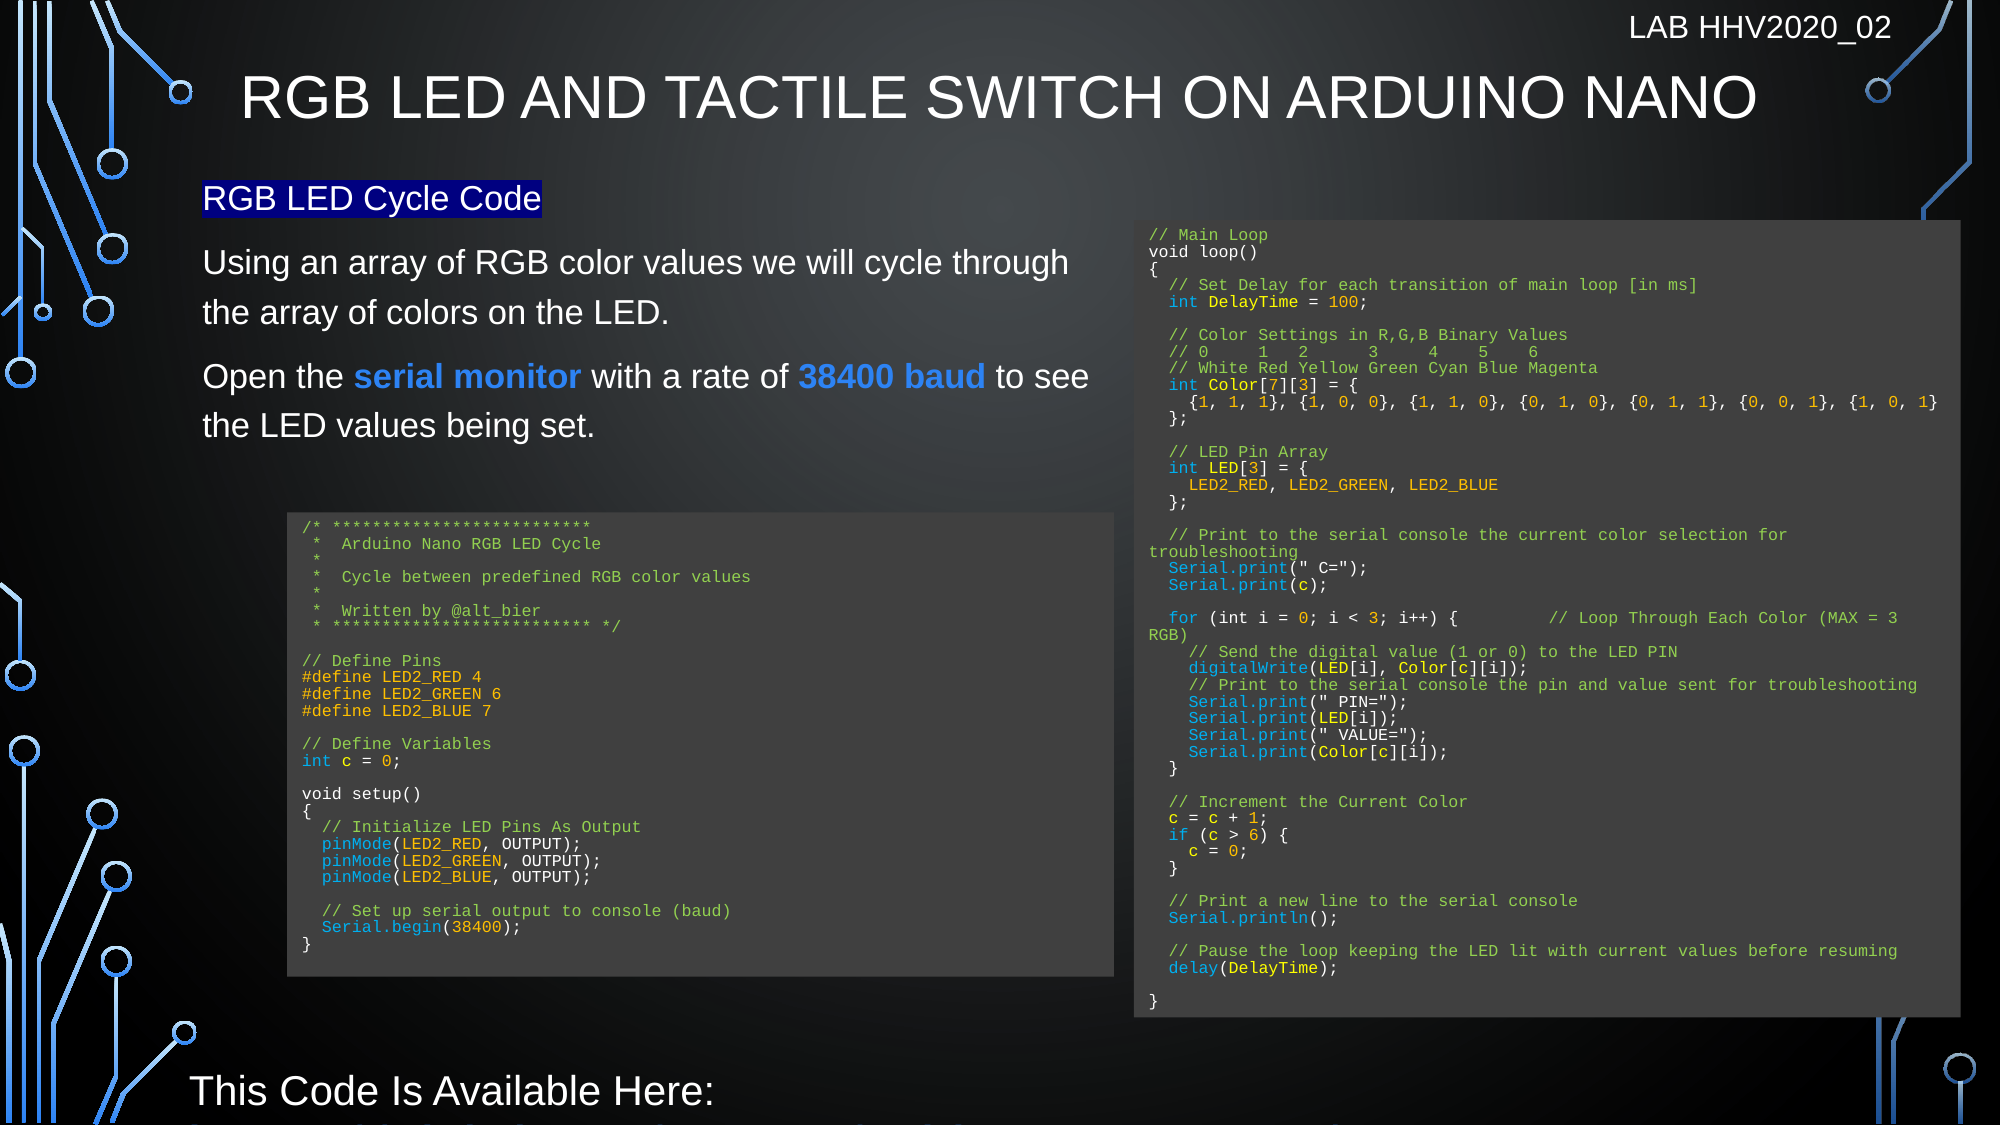

LAB HHV2020_02
# RGB LED and Tactile Switch on Arduino Nano
RGB LED Cycle Code
Using an array of RGB color values we will cycle through the array of colors on the LED.
Open the serial monitor with a rate of 38400 baud to see the LED values being set.
// Main Loop
void loop()
{
  // Set Delay for each transition of main loop [in ms]
  int DelayTime = 100;

  // Color Settings in R,G,B Binary Values
  // 0     1   2      3     4    5    6
  // White Red Yellow Green Cyan Blue Magenta
  int Color[7][3] = {
    {1, 1, 1}, {1, 0, 0}, {1, 1, 0}, {0, 1, 0}, {0, 1, 1}, {0, 0, 1}, {1, 0, 1}
  };

  // LED Pin Array
  int LED[3] = {
    LED2_RED, LED2_GREEN, LED2_BLUE
  };

  // Print to the serial console the current color selection for troubleshooting
  Serial.print(" C=");
  Serial.print(c);

  for (int i = 0; i < 3; i++) {         // Loop Through Each Color (MAX = 3 RGB)
    // Send the digital value (1 or 0) to the LED PIN
    digitalWrite(LED[i], Color[c][i]);
    // Print to the serial console the pin and value sent for troubleshooting
    Serial.print(" PIN=");
    Serial.print(LED[i]);
    Serial.print(" VALUE=");
    Serial.print(Color[c][i]);
  }

  // Increment the Current Color
  c = c + 1;
  if (c > 6) {
    c = 0;
  }

  // Print a new line to the serial console
  Serial.println();

  // Pause the loop keeping the LED lit with current values before resuming
  delay(DelayTime);

}
/* **************************
 *  Arduino Nano RGB LED Cycle
 *
 *  Cycle between predefined RGB color values
 *
 *  Written by @alt_bier
 * ************************** */

// Define Pins
#define LED2_RED 4
#define LED2_GREEN 6
#define LED2_BLUE 7

// Define Variables
int c = 0;

void setup()
{
  // Initialize LED Pins As Output
  pinMode(LED2_RED, OUTPUT);
  pinMode(LED2_GREEN, OUTPUT);
  pinMode(LED2_BLUE, OUTPUT);

  // Set up serial output to console (baud)
  Serial.begin(38400);
}

This Code Is Available Here:   https://github.com/gowenrw/BSidesDFW_2020_HHV/